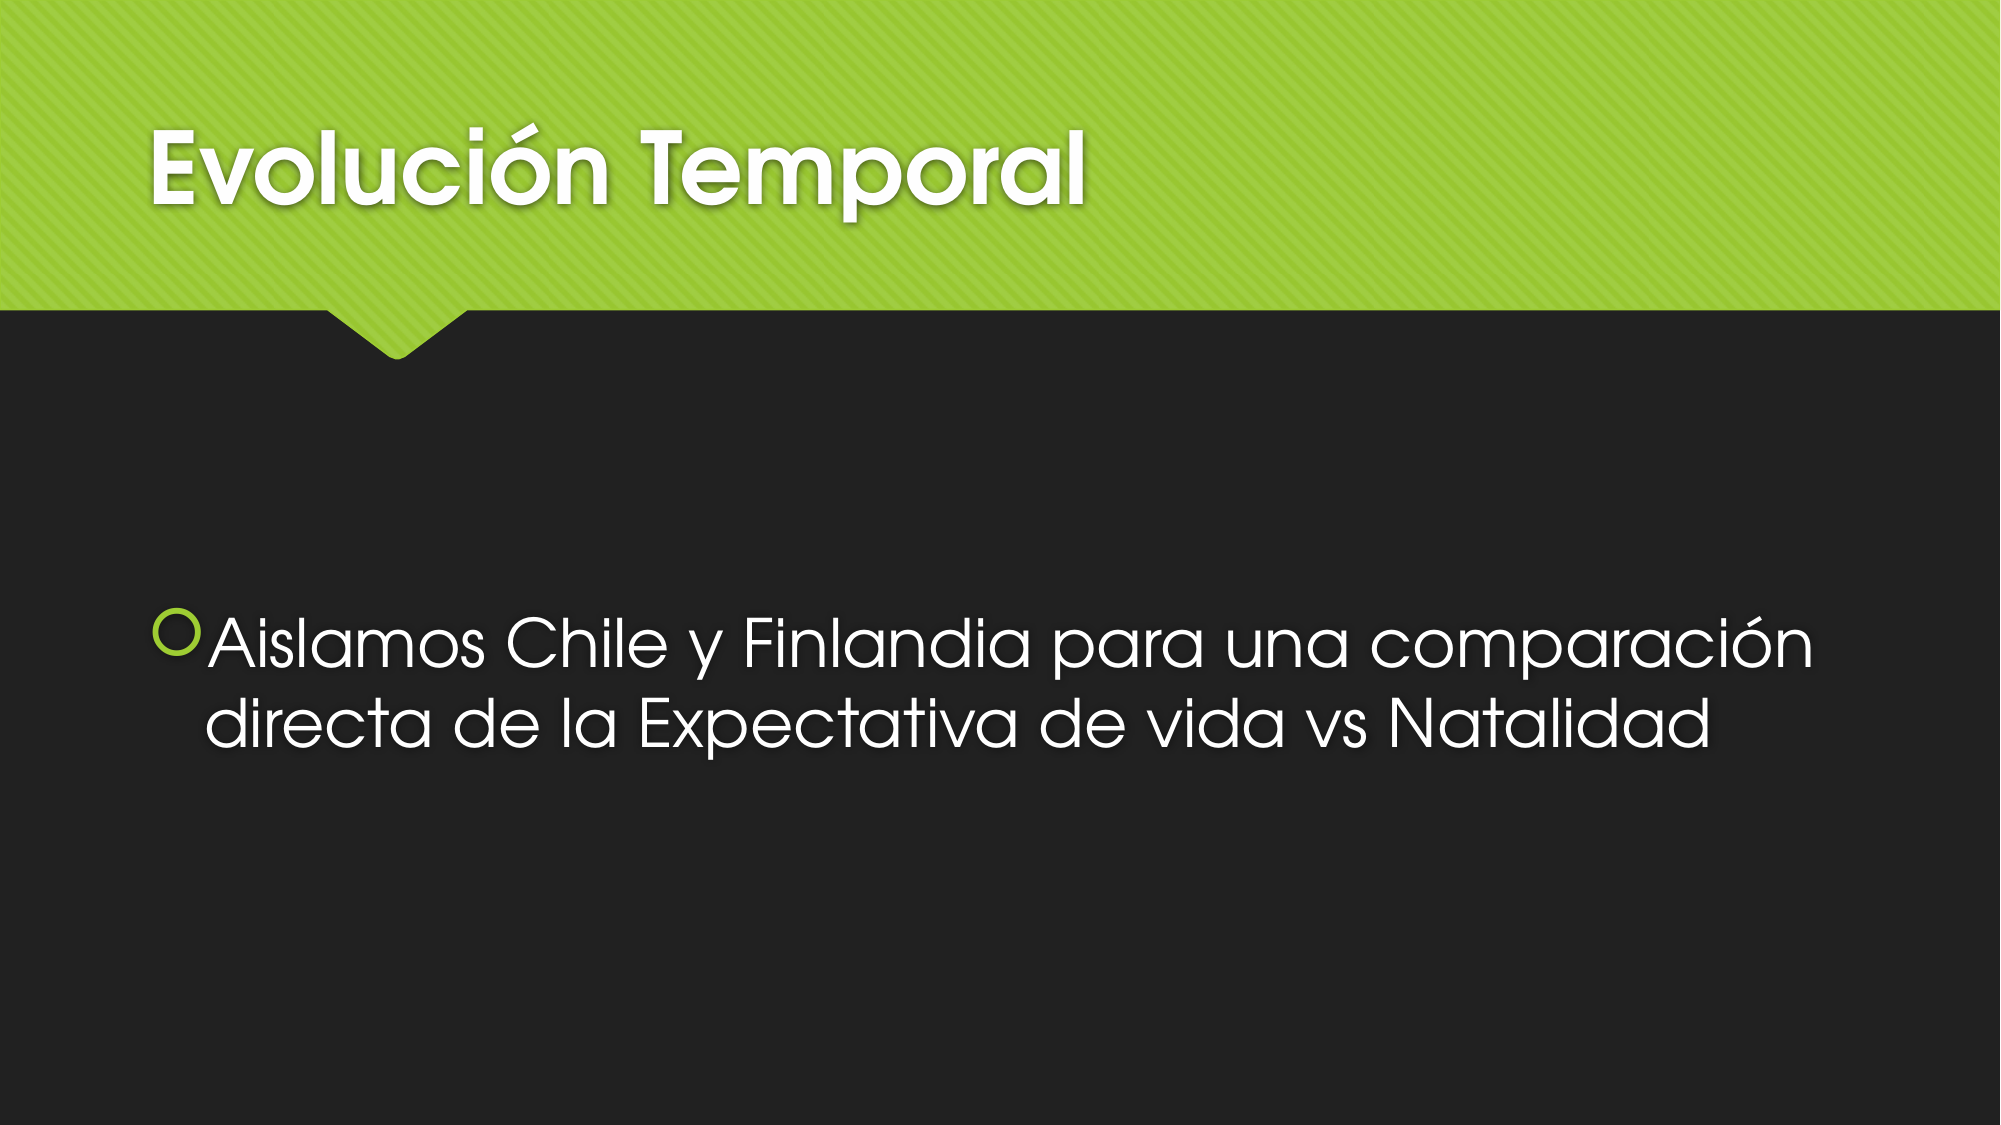

# Evolución Temporal
Aislamos Chile y Finlandia para una comparación directa de la Expectativa de vida vs Natalidad